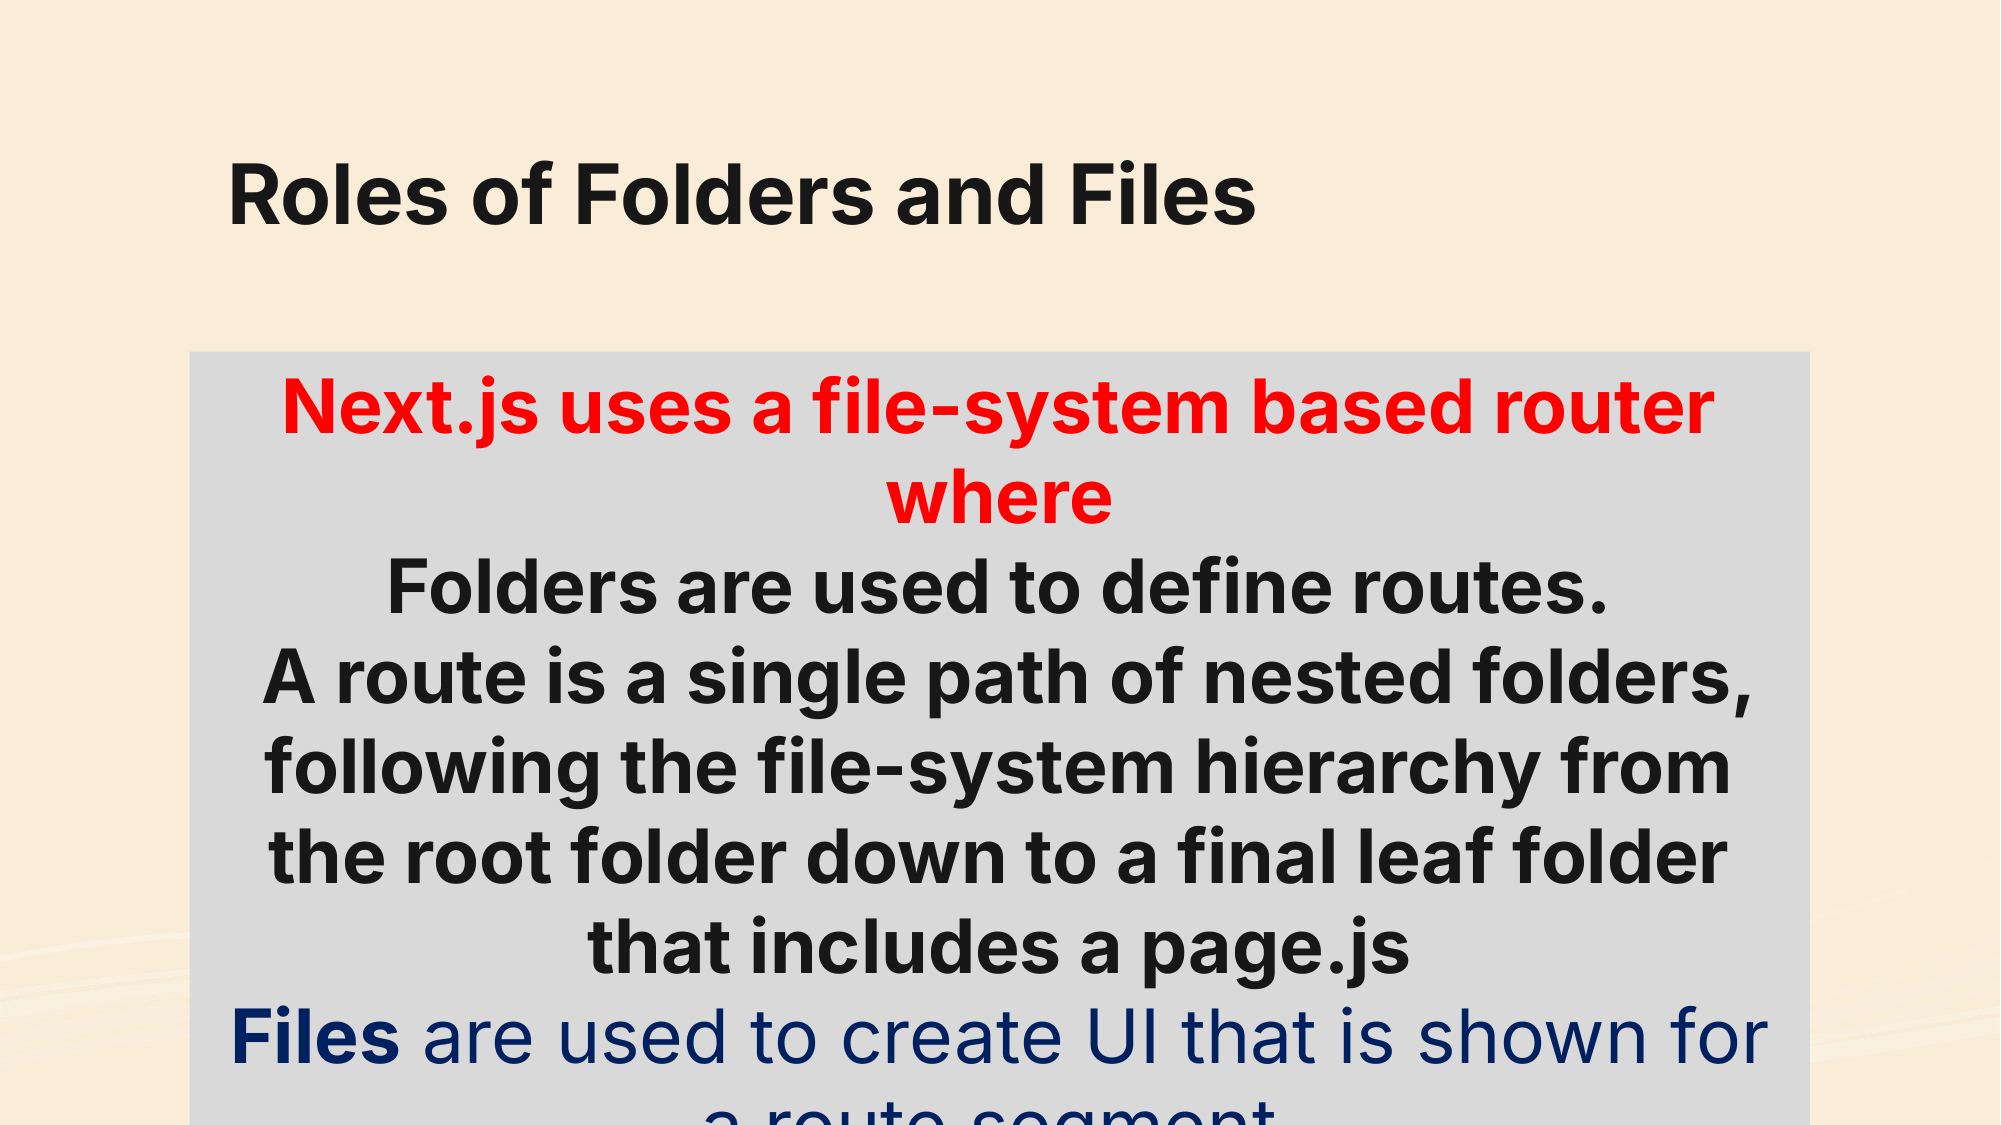

# Roles of Folders and Files
Next.js uses a file-system based router where
Folders are used to define routes.
 A route is a single path of nested folders, following the file-system hierarchy from the root folder down to a final leaf folder that includes a page.js
Files are used to create UI that is shown for a route segment.